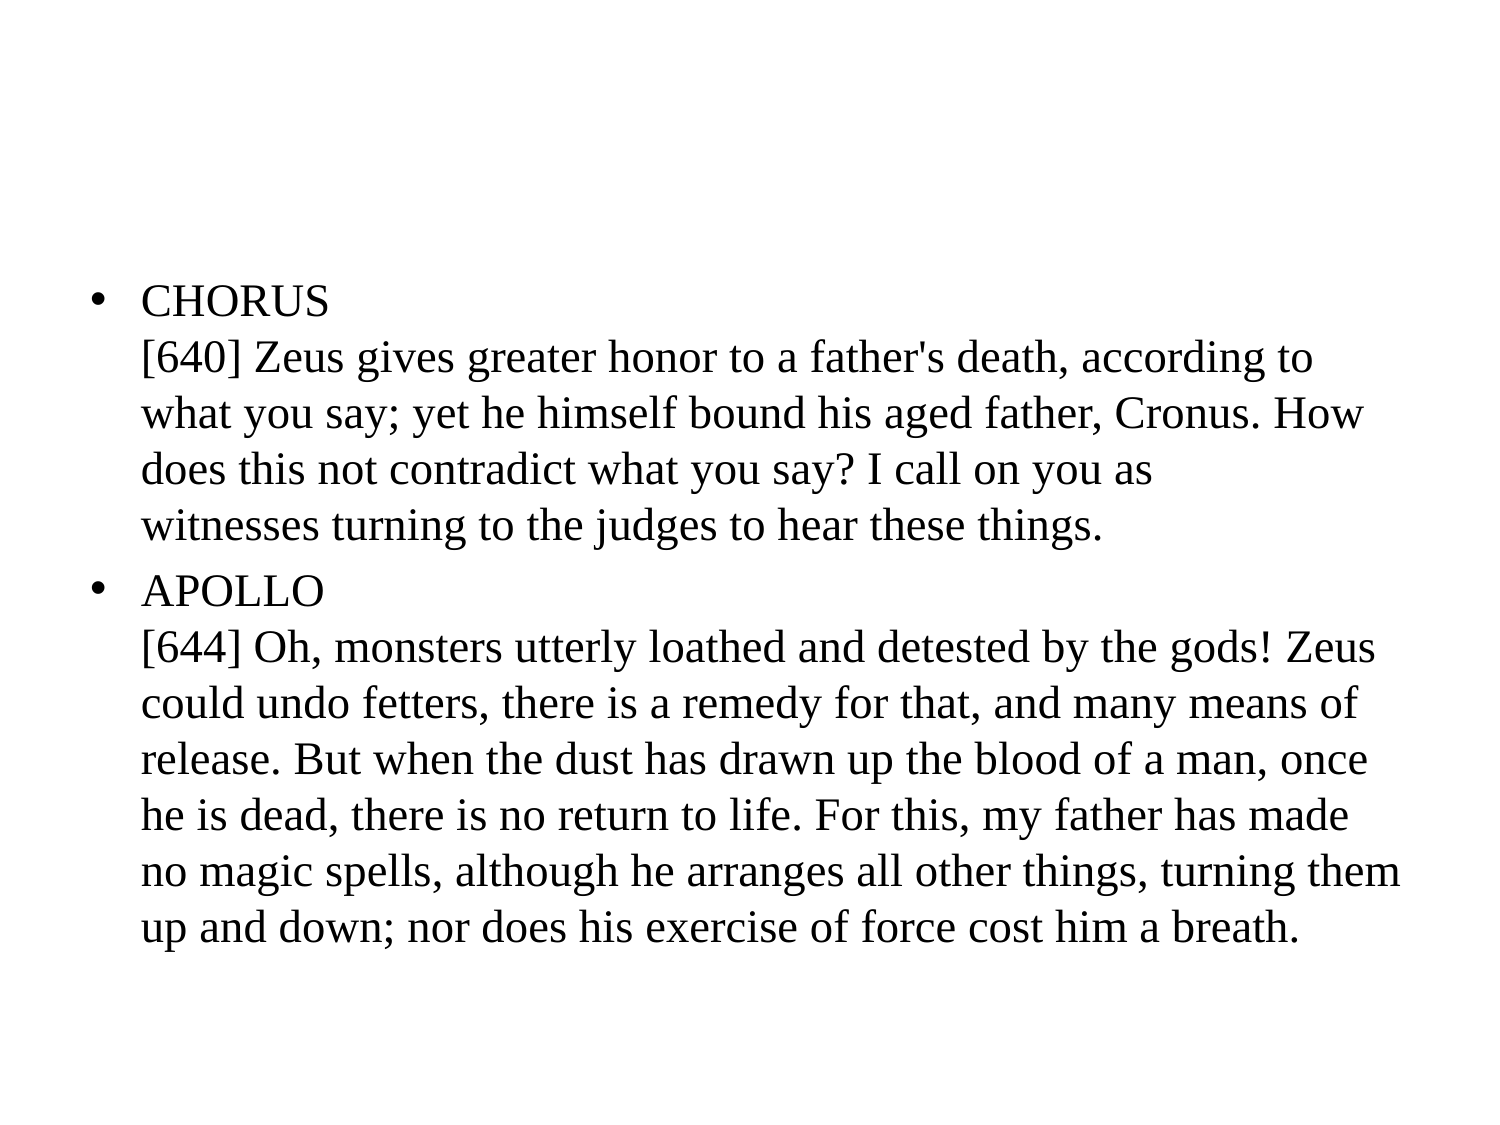

#
CHORUS
[640] Zeus gives greater honor to a father's death, according to what you say; yet he himself bound his aged father, Cronus. How does this not contradict what you say? I call on you as witnesses turning to the judges to hear these things.
APOLLO
[644] Oh, monsters utterly loathed and detested by the gods! Zeus could undo fetters, there is a remedy for that, and many means of release. But when the dust has drawn up the blood of a man, once he is dead, there is no return to life. For this, my father has made no magic spells, although he arranges all other things, turning them up and down; nor does his exercise of force cost him a breath.